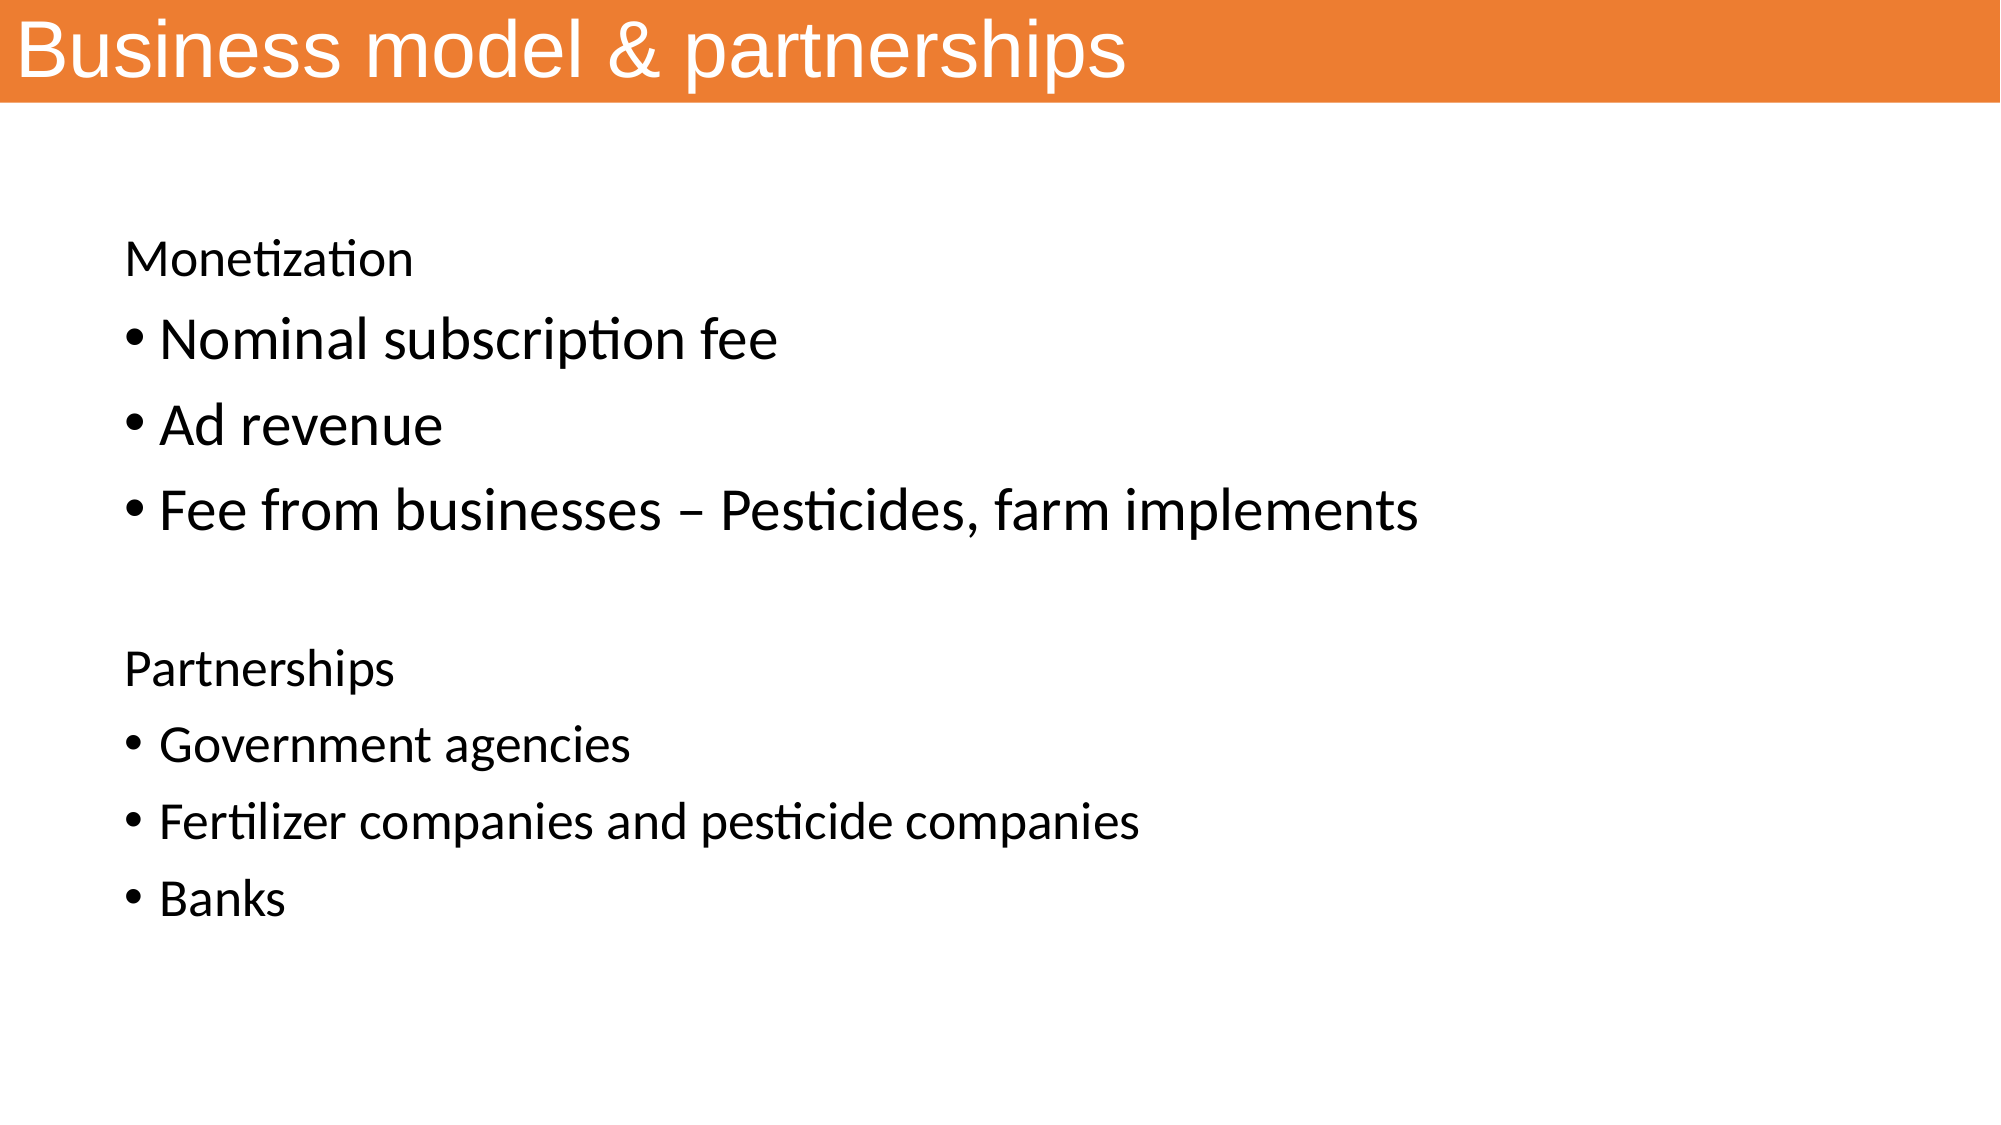

Business model & partnerships
Monetization
Nominal subscription fee
Ad revenue
Fee from businesses – Pesticides, farm implements

Partnerships
Government agencies
Fertilizer companies and pesticide companies
Banks